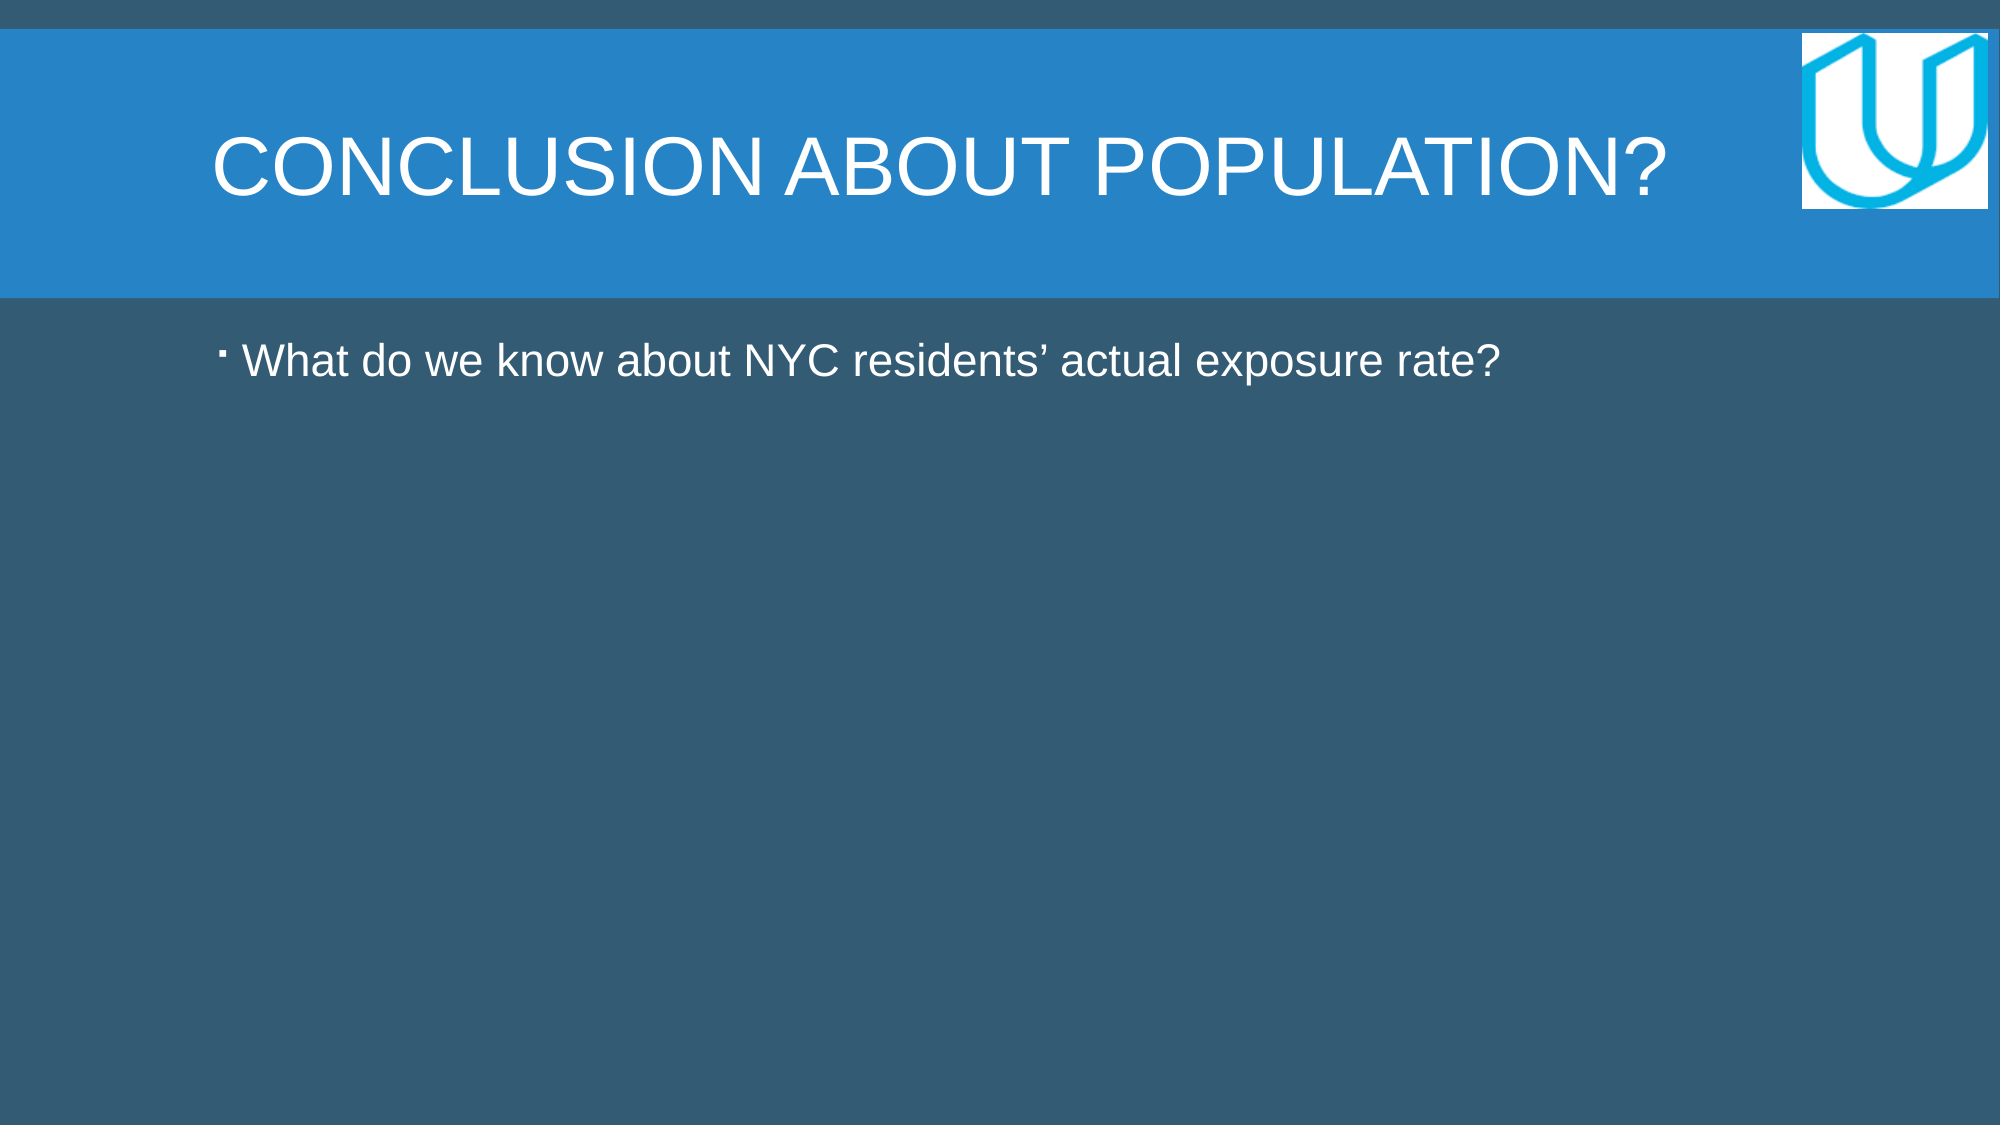

Conclusion about population?
What do we know about NYC residents’ actual exposure rate?